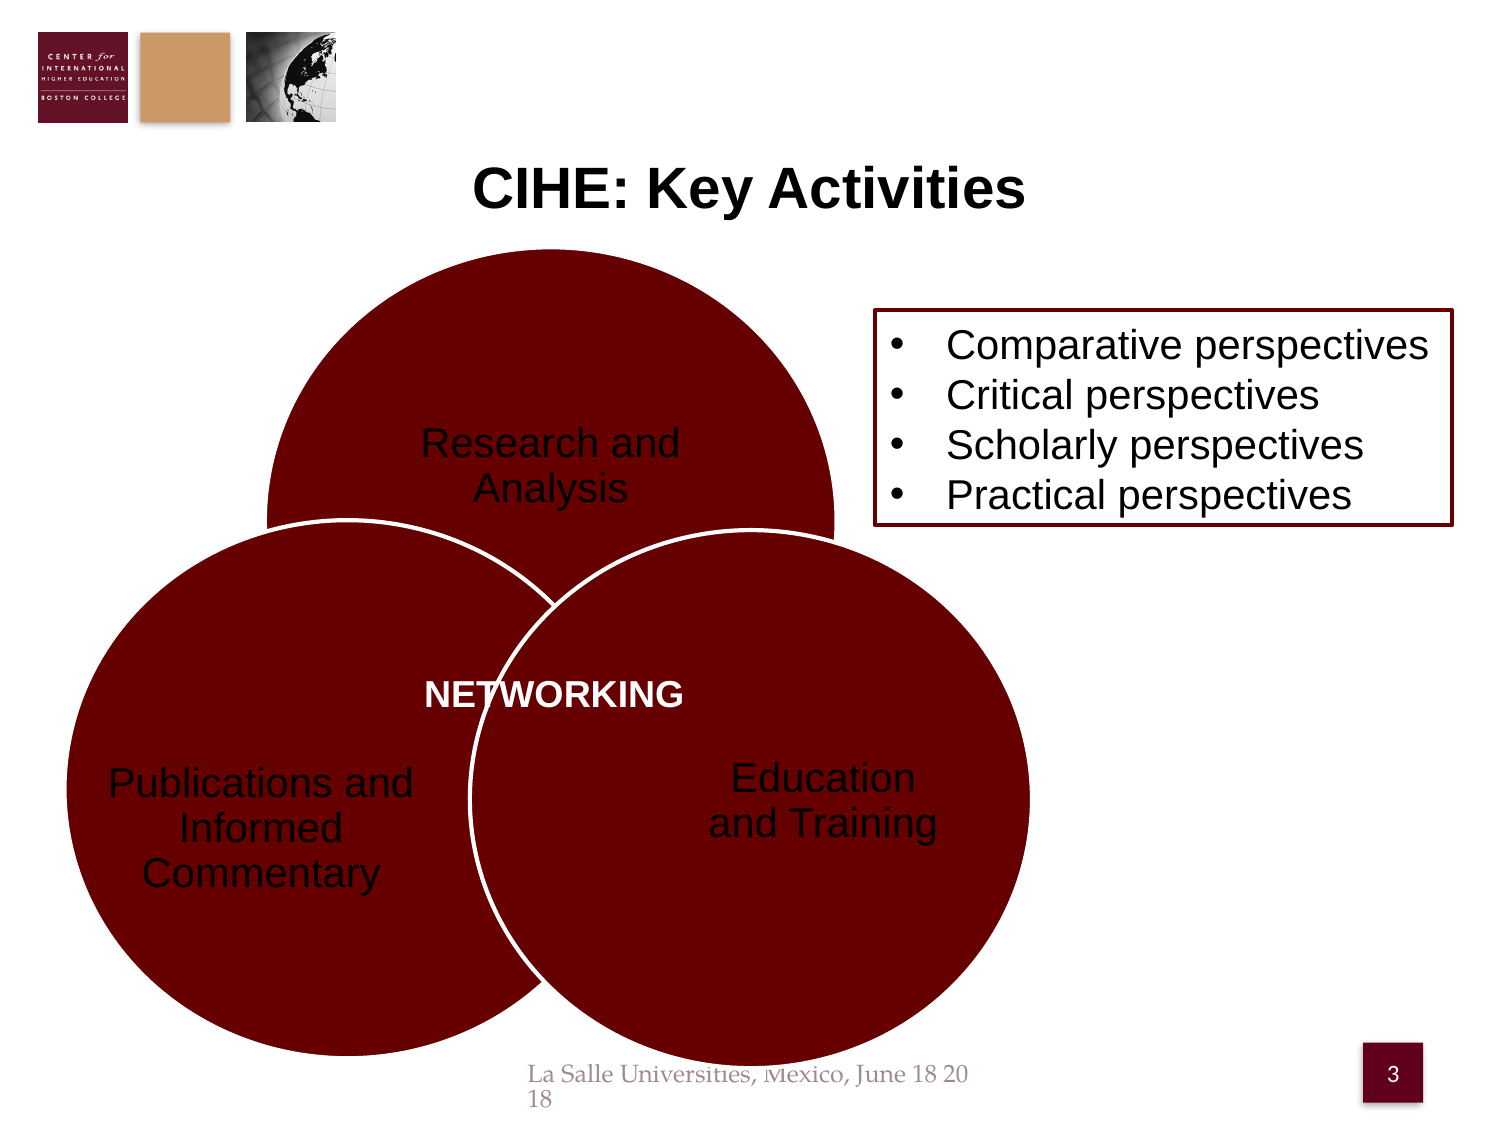

# CIHE: Key Activities

Research and Analysis
Comparative perspectives
Critical perspectives
Scholarly perspectives
Practical perspectives

Publications and Informed Commentary

Education and Training
NETWORKING
La Salle Universities, Mexico, June 18 2018